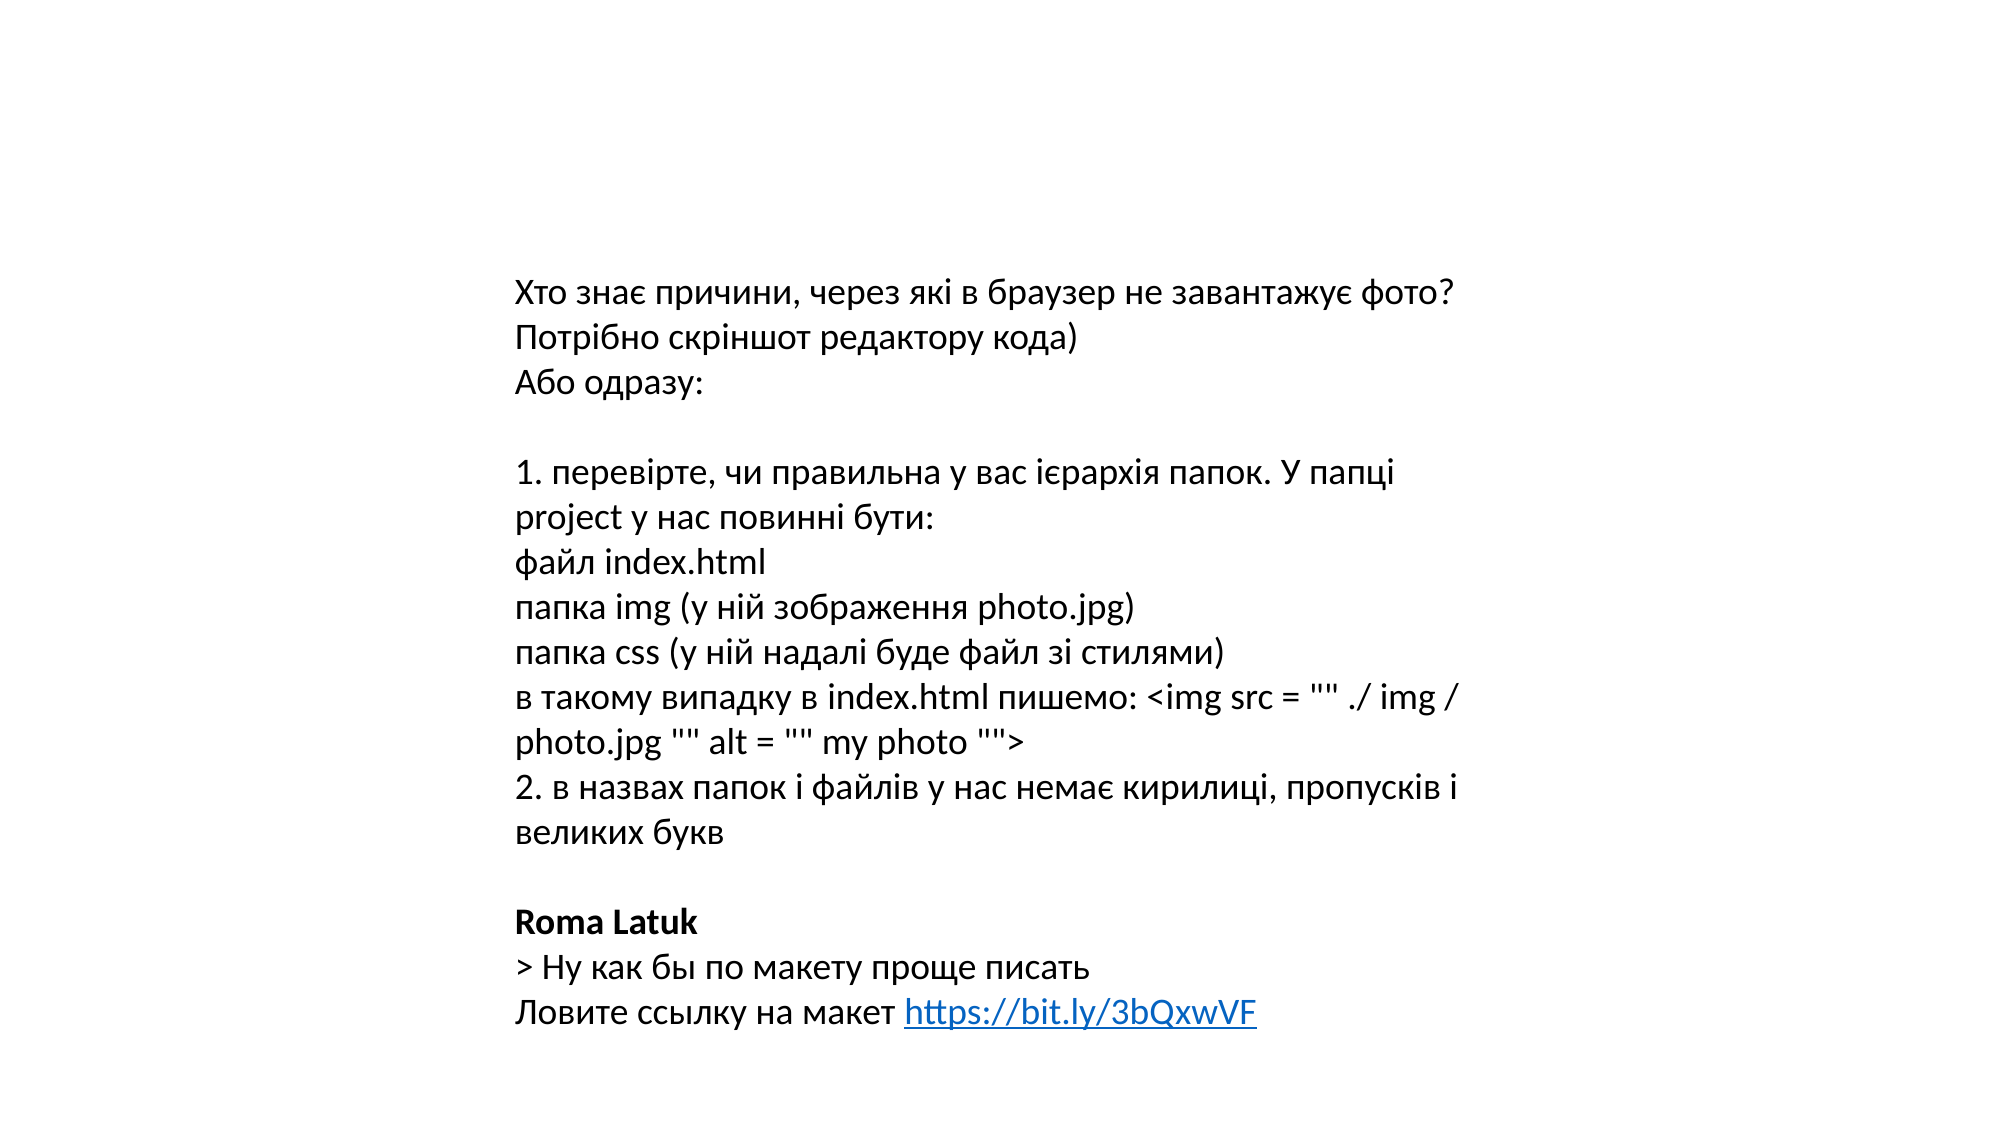

Хто знає причини, через які в браузер не завантажує фото?
Потрібно скріншот редактору кода)
Або одразу:

1. перевірте, чи правильна у вас ієрархія папок. У папці project у нас повинні бути:
файл index.html
папка img (у ній зображення photo.jpg)
папка css (у ній надалі буде файл зі стилями)
в такому випадку в index.html пишемо: <img src = "" ./ img / photo.jpg "" alt = "" my photo "">
2. в назвах папок і файлів у нас немає кирилиці, пропусків і великих букв

Roma Latuk
> Ну как бы по макету проще писать
Ловите ссылку на макет https://bit.ly/3bQxwVF